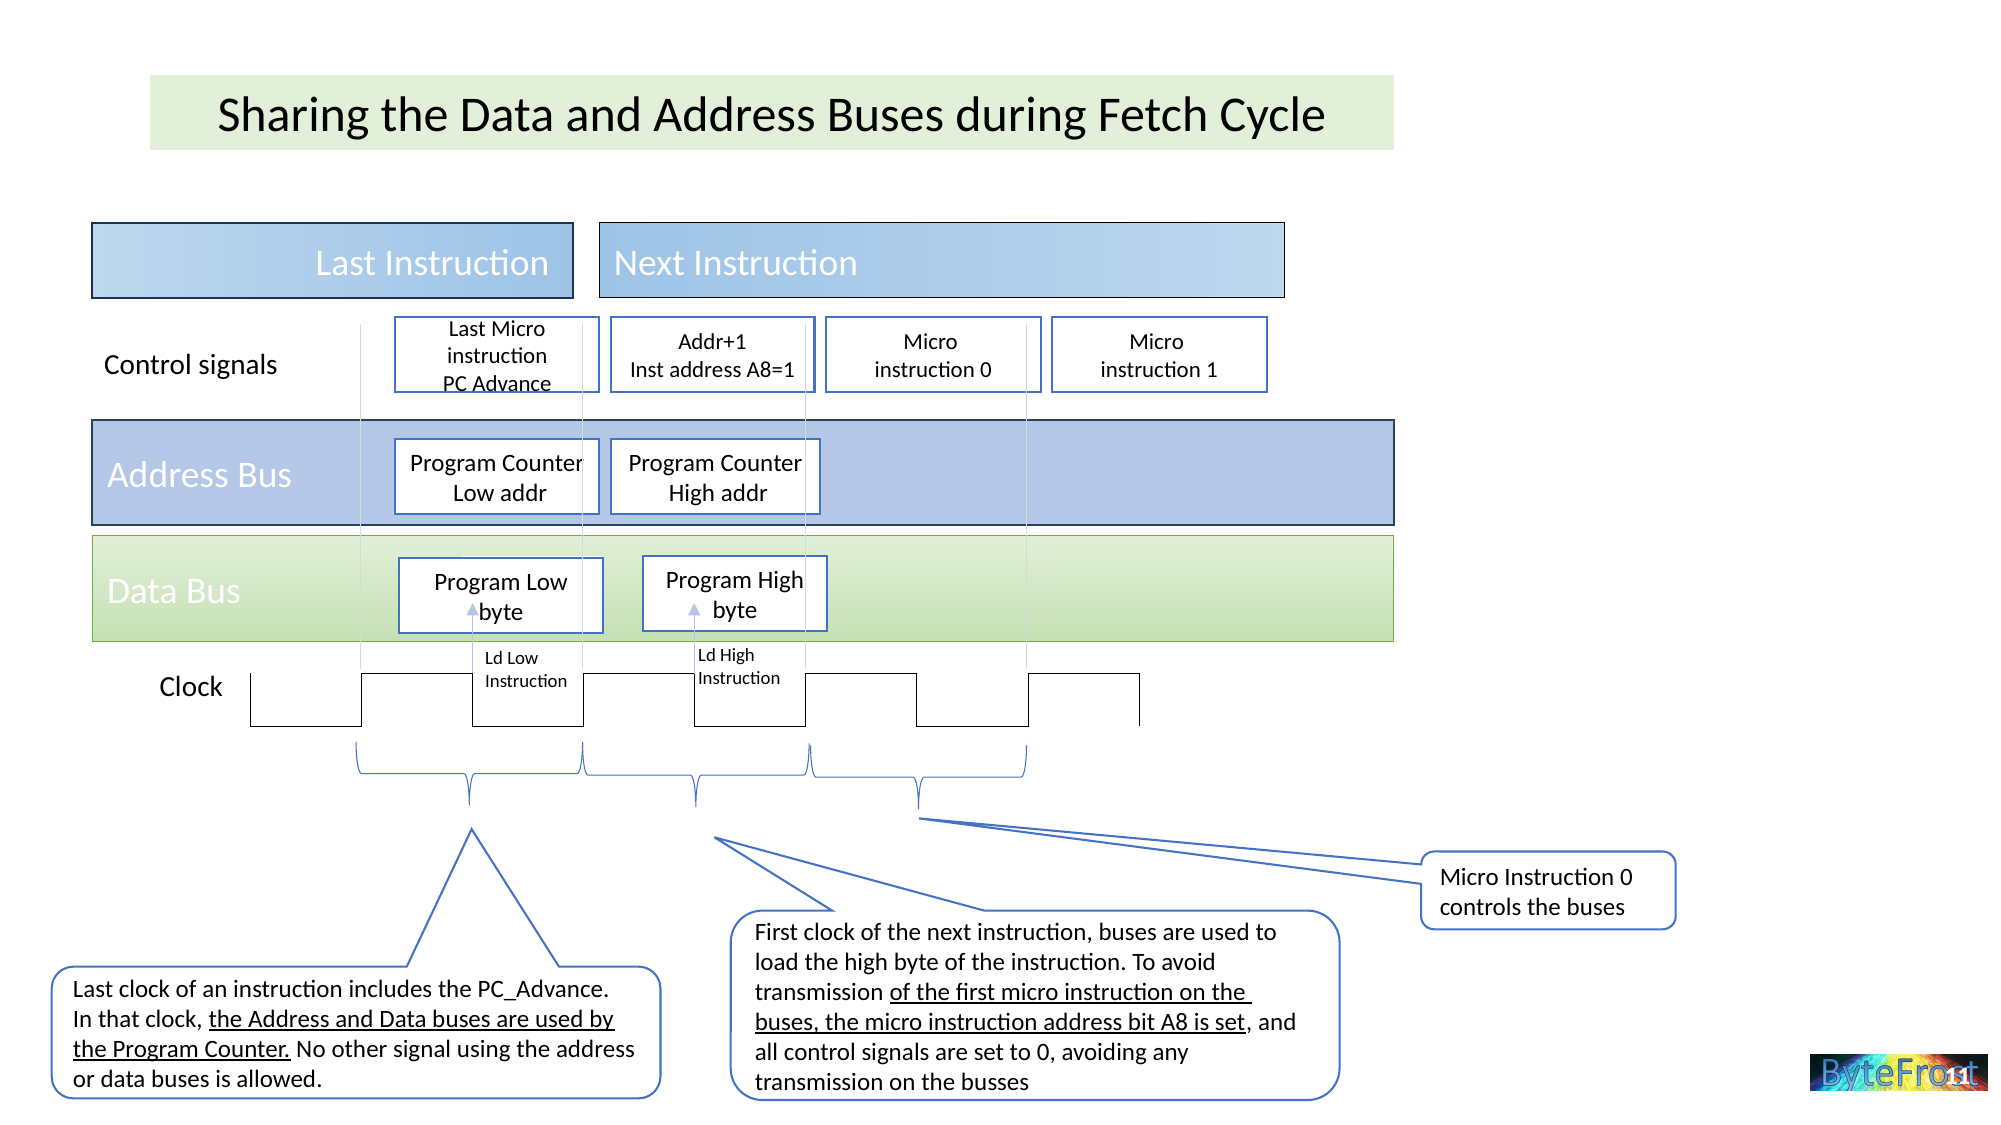

# Sharing the Data and Address Buses during Fetch Cycle
Last Instruction
Next Instruction
Last Micro instruction
PC Advance
Addr+1
Inst address A8=1
Micro
instruction 0
Micro
instruction 1
Control signals
Address Bus
Program Counter
 Low addr
Program Counter
 High addr
Data Bus
Ld Low Instruction
Program High byte
Program Low byte
Ld High
Instruction
Ld Low
Instruction
Clock

|  |  |  |  |  |  |  |  |
| --- | --- | --- | --- | --- | --- | --- | --- |
Micro Instruction 0 controls the buses
First clock of the next instruction, buses are used to load the high byte of the instruction. To avoid transmission of the first micro instruction on the  buses, the micro instruction address bit A8 is set, and all control signals are set to 0, avoiding any transmission on the busses
Last clock of an instruction includes the PC_Advance.
In that clock, the Address and Data buses are used by the Program Counter. No other signal using the address or data buses is allowed.